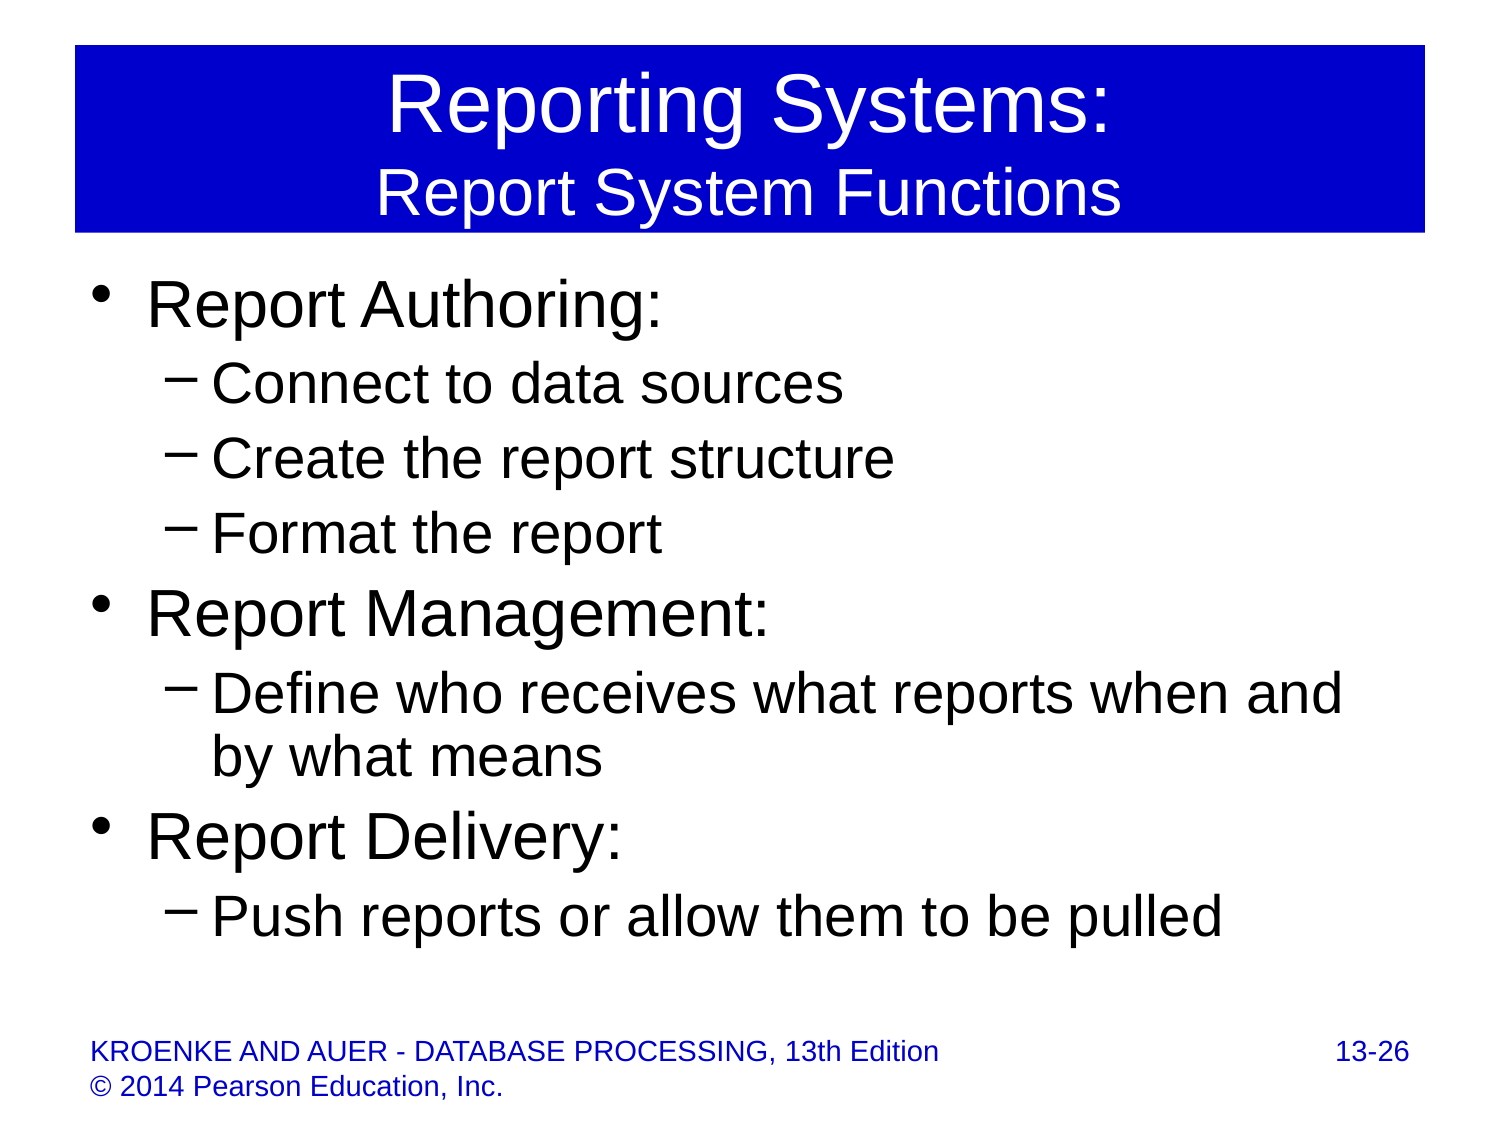

# Reporting Systems: Report System Functions
Report Authoring:
Connect to data sources
Create the report structure
Format the report
Report Management:
Define who receives what reports when and by what means
Report Delivery:
Push reports or allow them to be pulled
13-26

KROENKE AND AUER - DATABASE PROCESSING, 13th Edition  © 2014 Pearson Education, Inc.